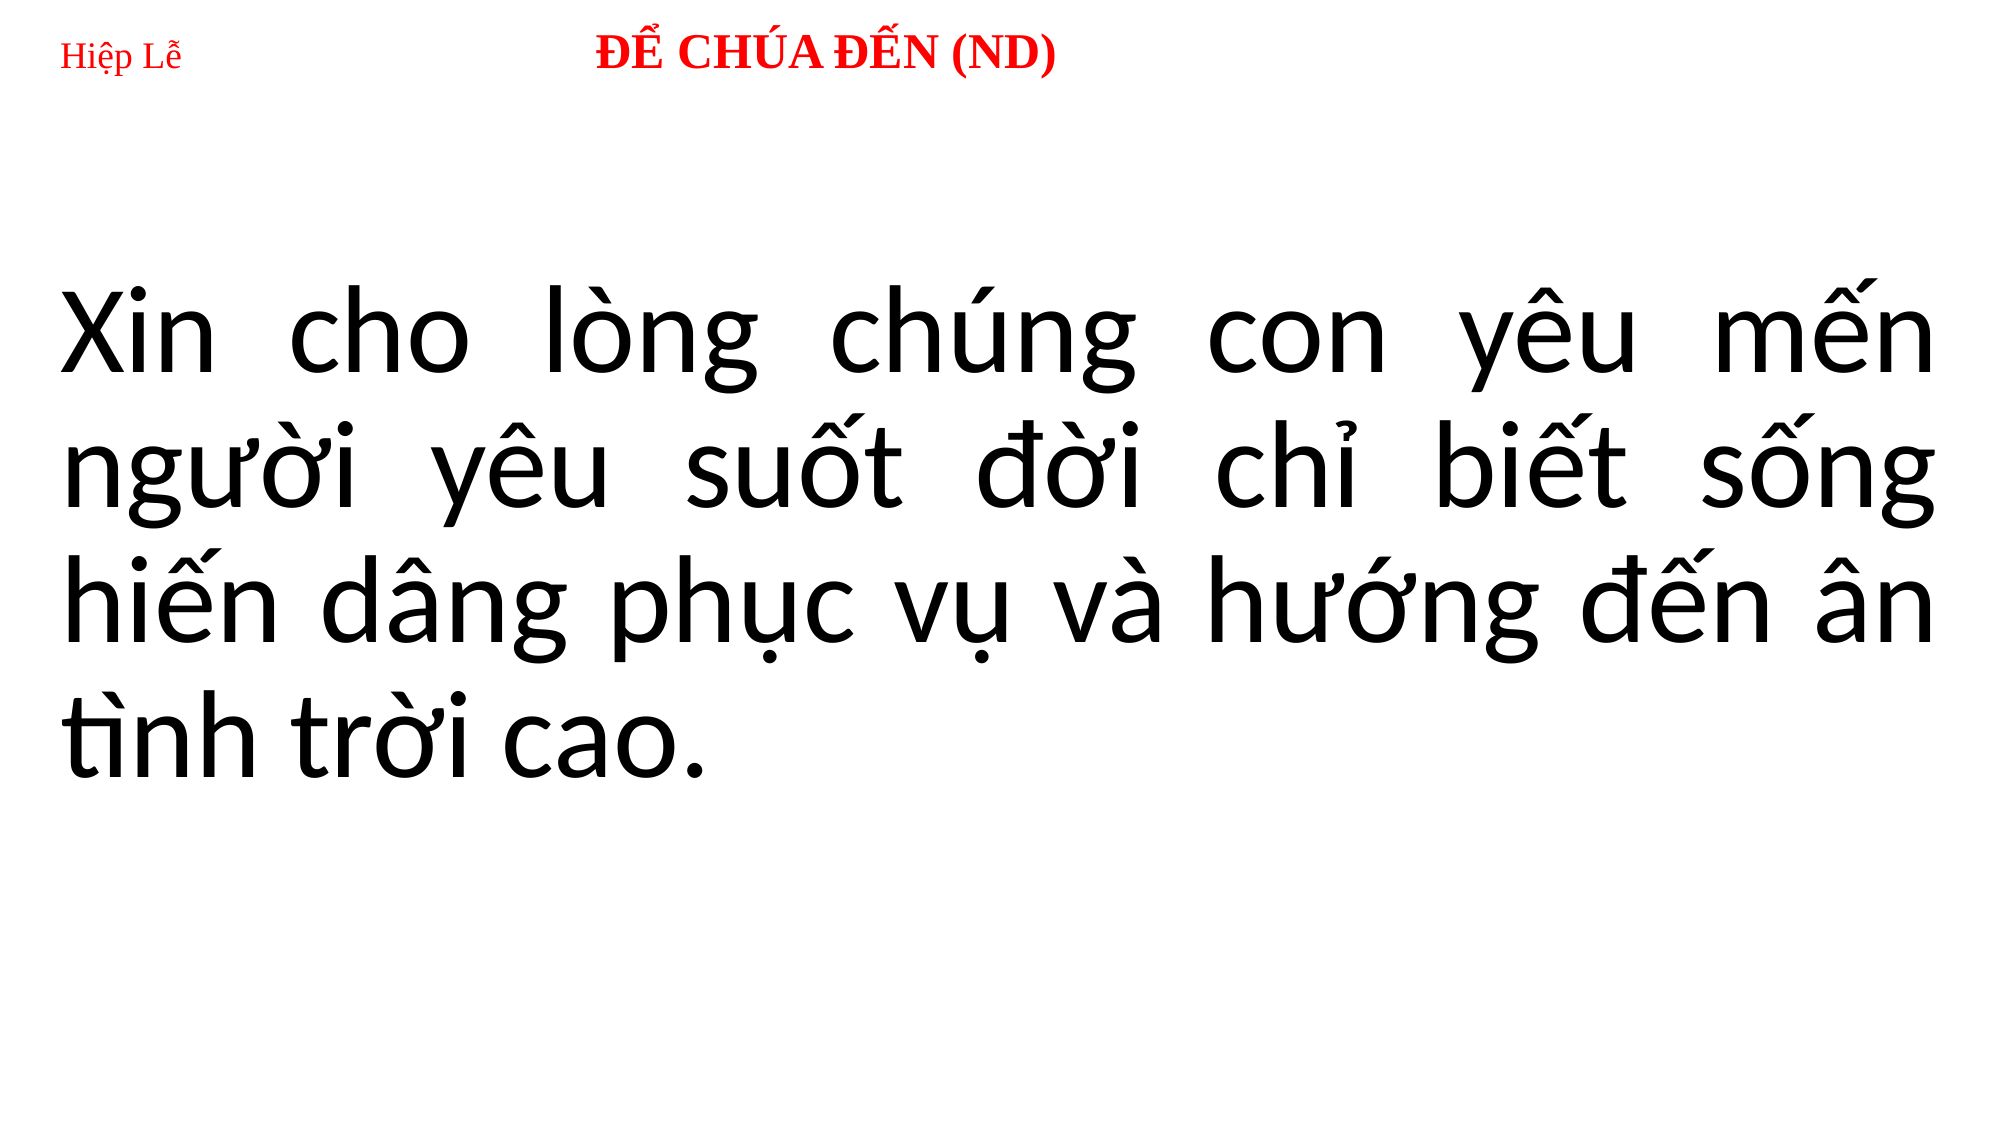

# Hiệp Lễ                             	         ĐỂ CHÚA ĐẾN (ND)
Xin cho lòng chúng con yêu mến người yêu suốt đời chỉ biết sống hiến dâng phục vụ và hướng đến ân tình trời cao.